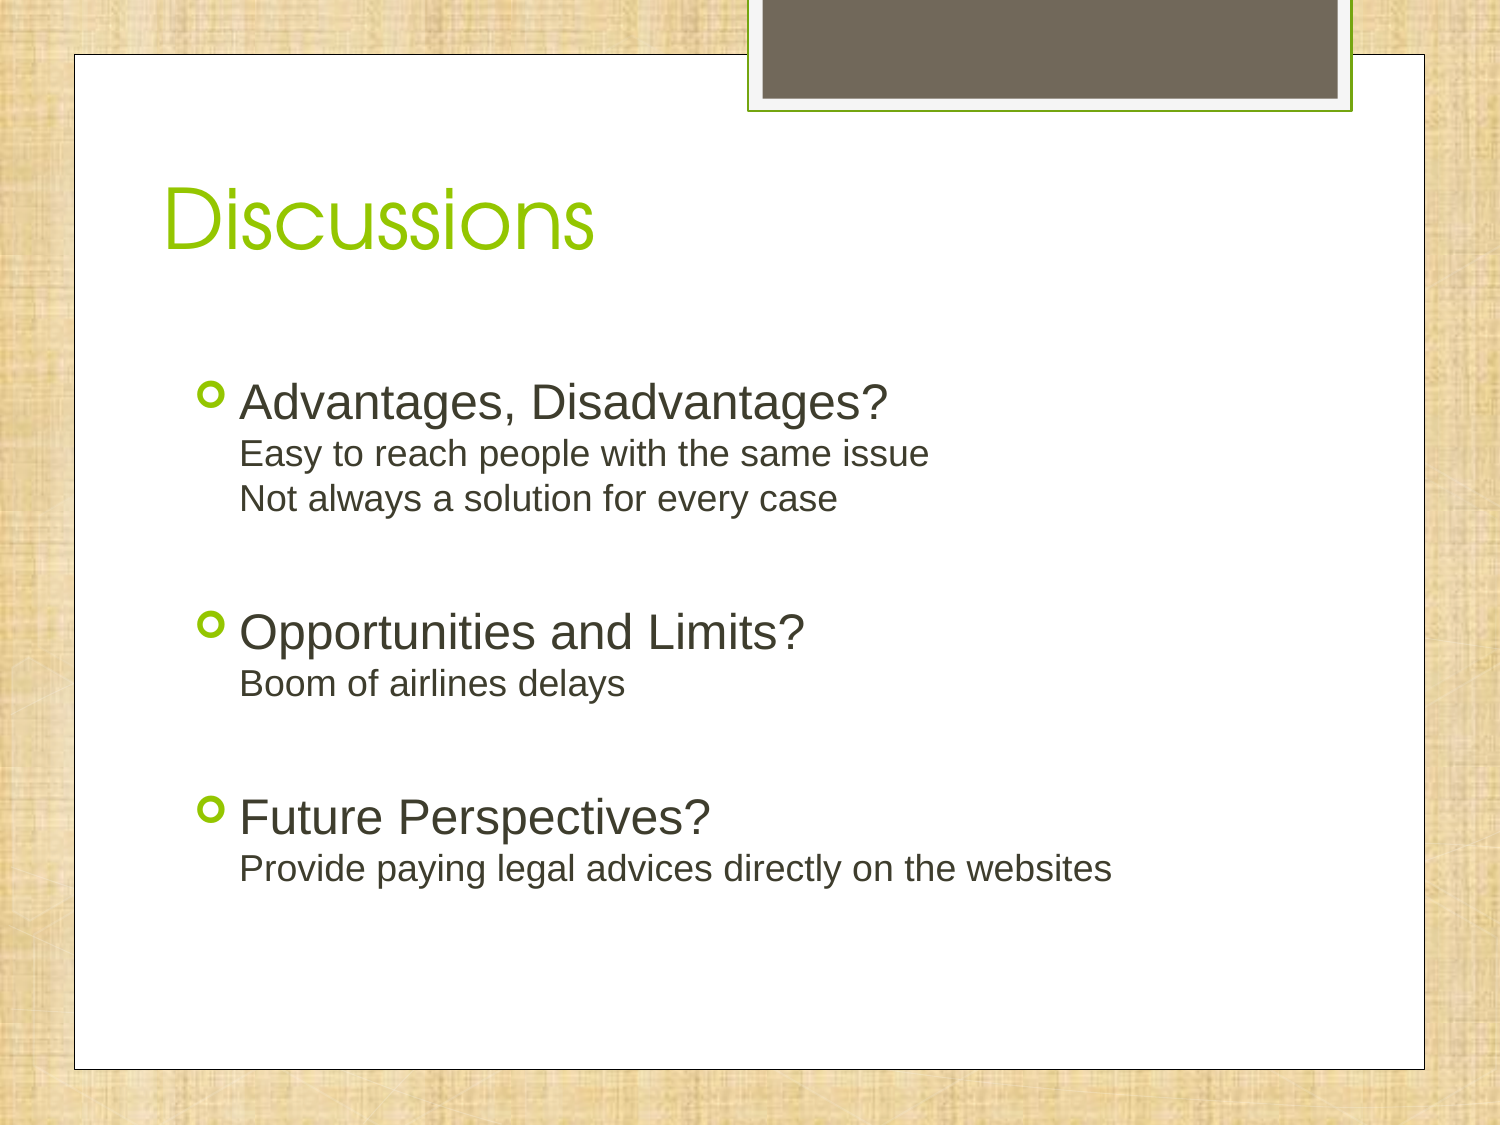

# Discussions
Advantages, Disadvantages?
Easy to reach people with the same issue
Not always a solution for every case

Opportunities and Limits?
Boom of airlines delays

Future Perspectives?
Provide paying legal advices directly on the websites